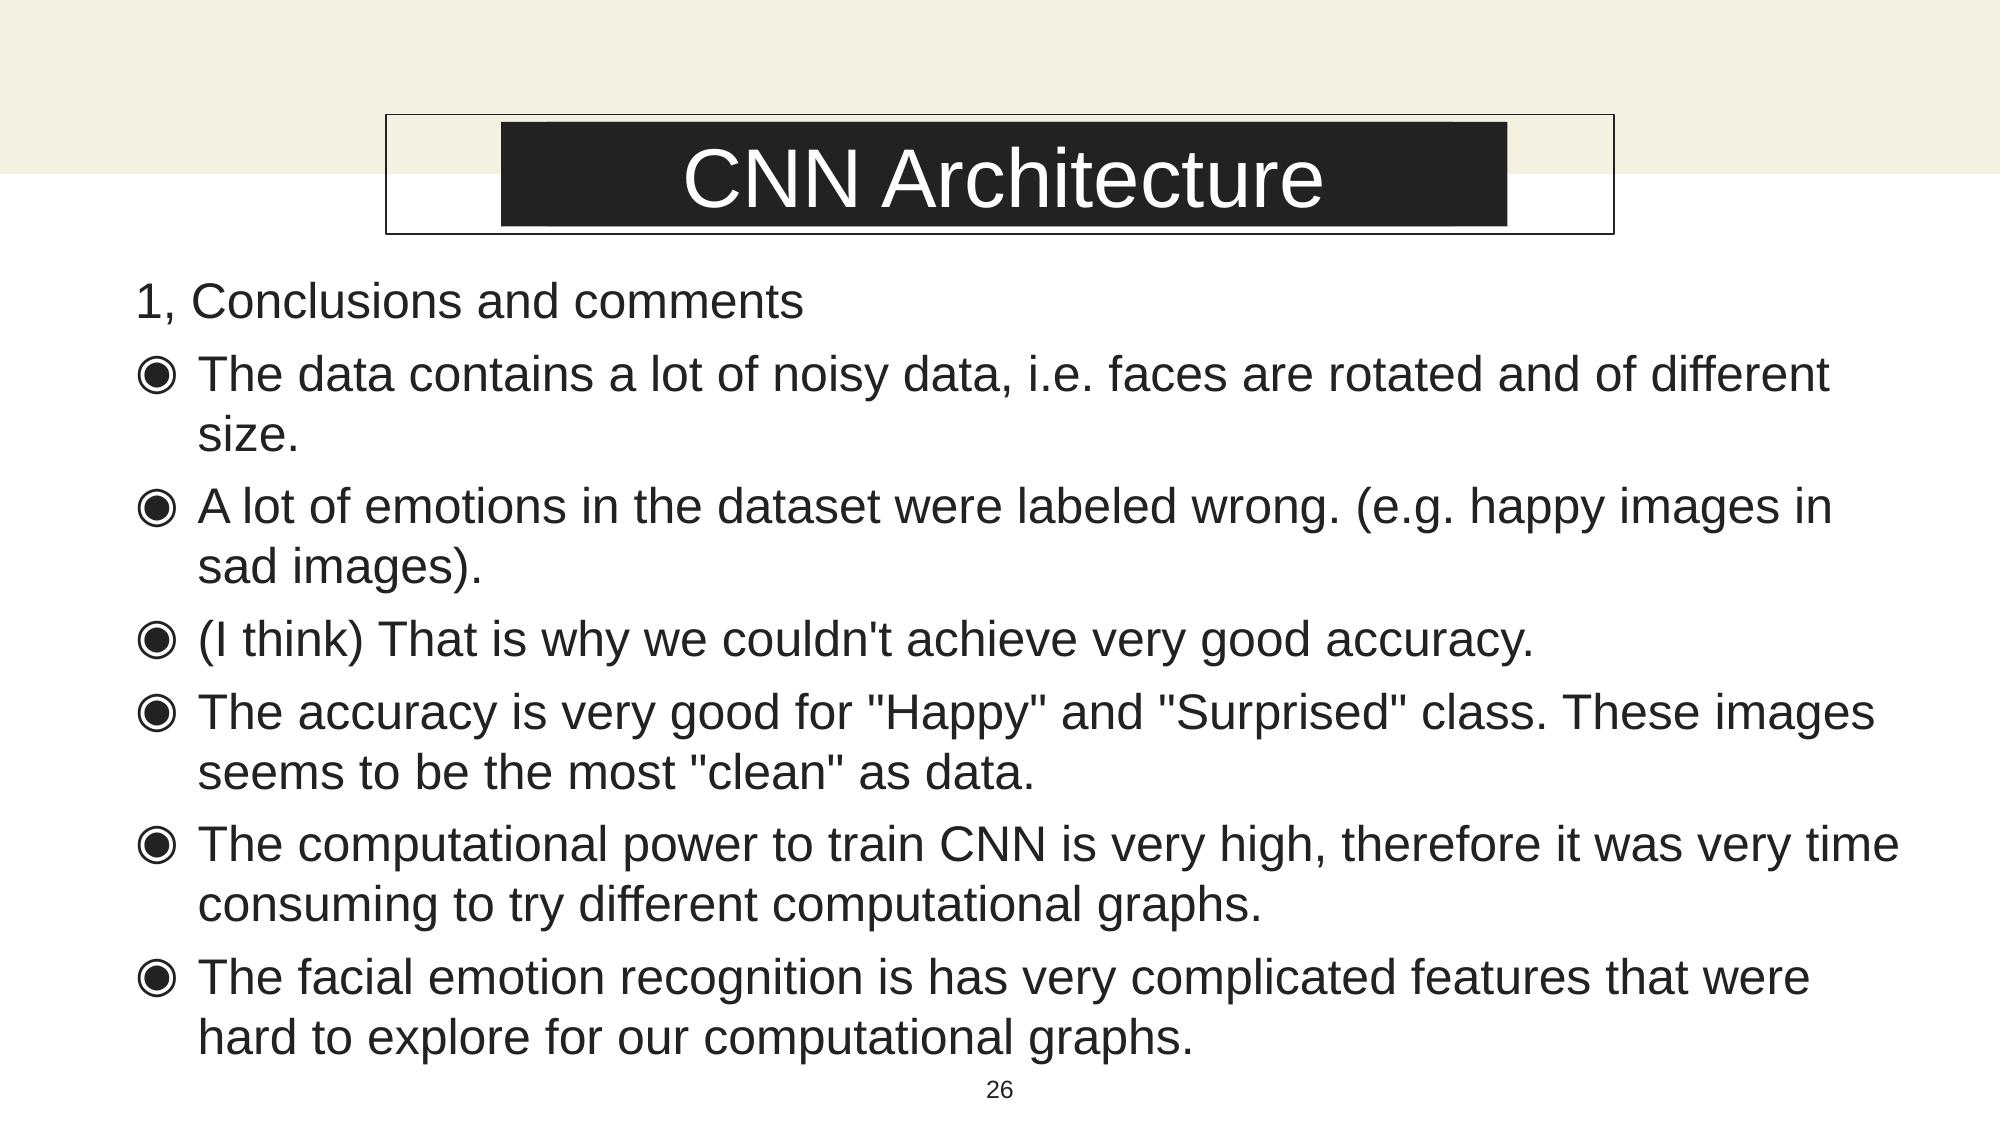

About this template
CNN Architecture
1, Conclusions and comments
The data contains a lot of noisy data, i.e. faces are rotated and of different size.
A lot of emotions in the dataset were labeled wrong. (e.g. happy images in sad images).
(I think) That is why we couldn't achieve very good accuracy.
The accuracy is very good for "Happy" and "Surprised" class. These images seems to be the most "clean" as data.
The computational power to train CNN is very high, therefore it was very time consuming to try different computational graphs.
The facial emotion recognition is has very complicated features that were hard to explore for our computational graphs.
26